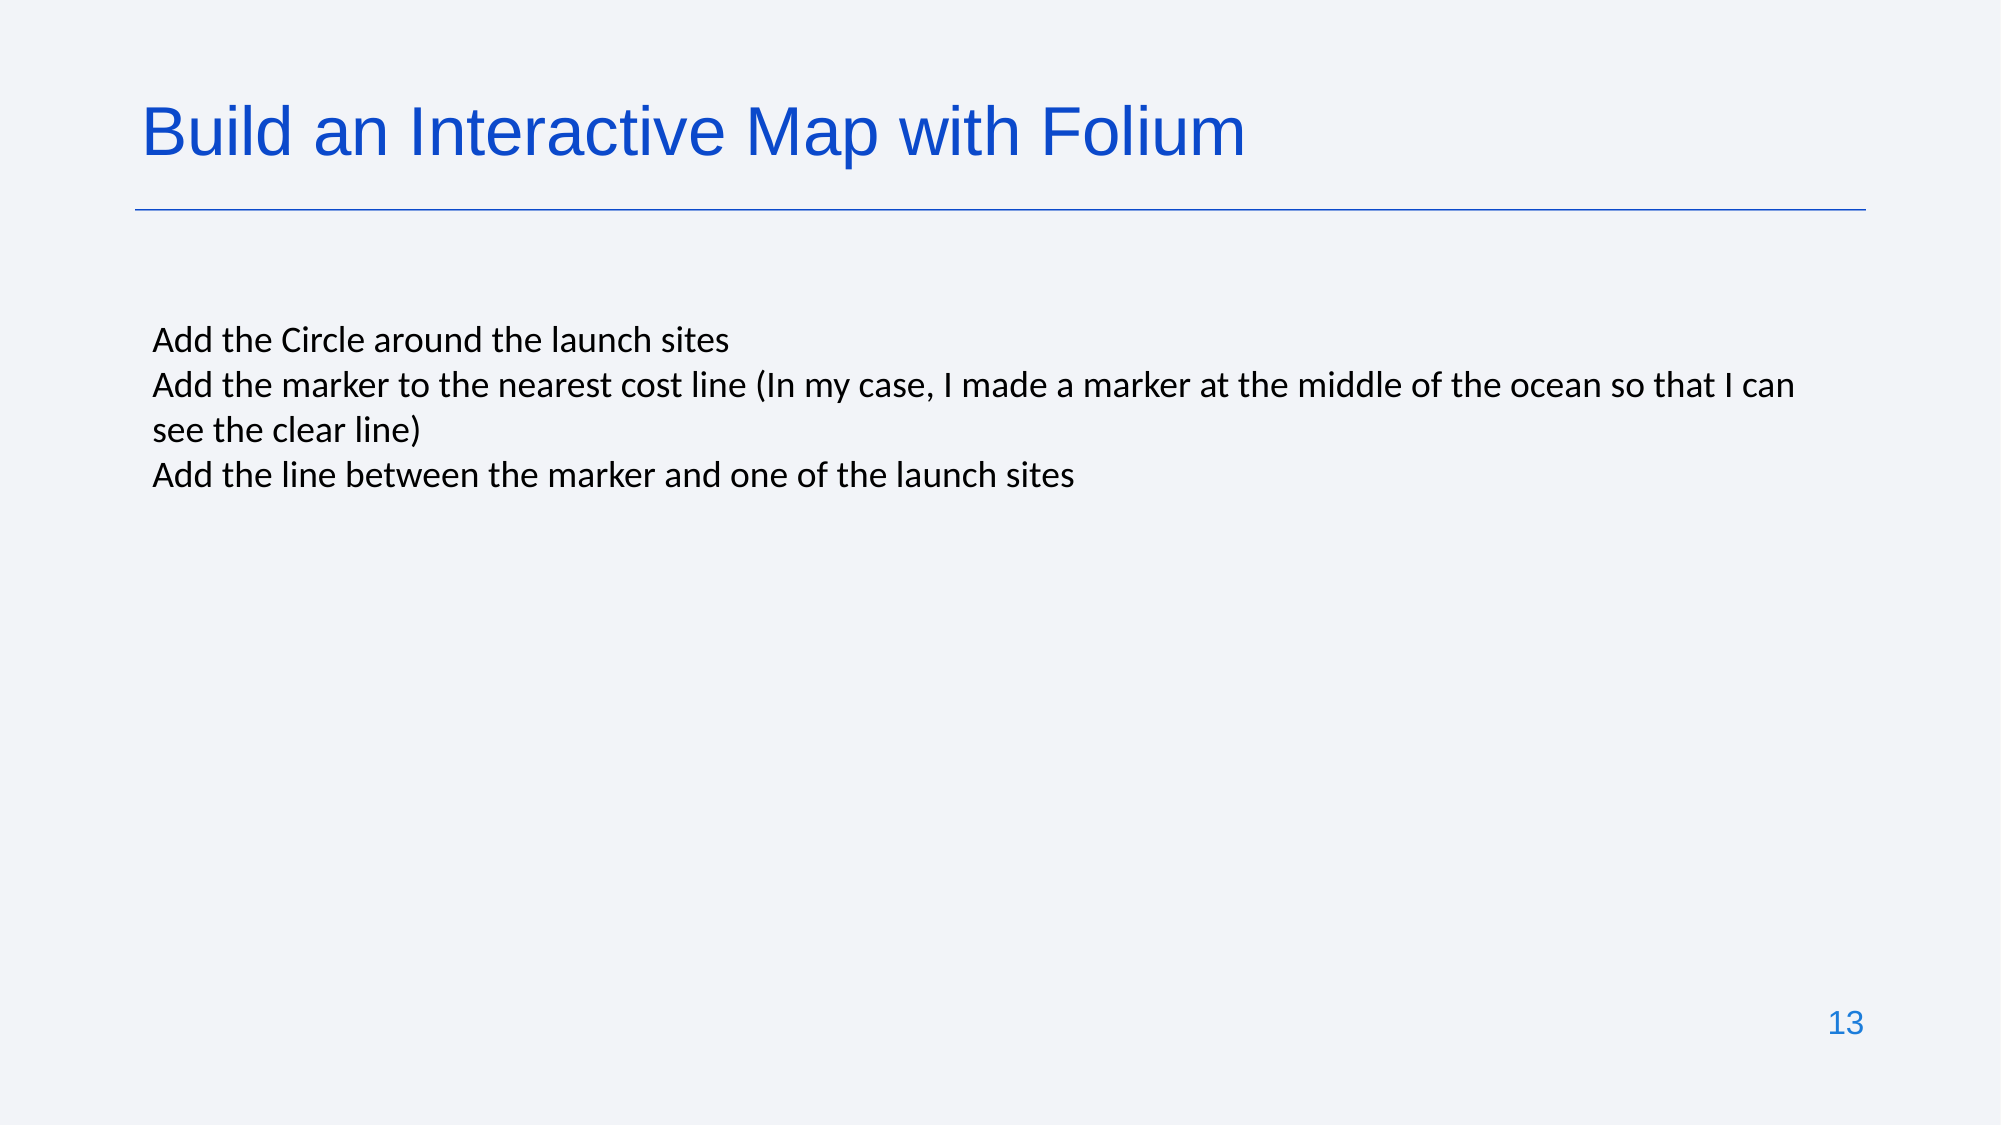

Build an Interactive Map with Folium
Add the Circle around the launch sites
Add the marker to the nearest cost line (In my case, I made a marker at the middle of the ocean so that I can see the clear line)
Add the line between the marker and one of the launch sites

13